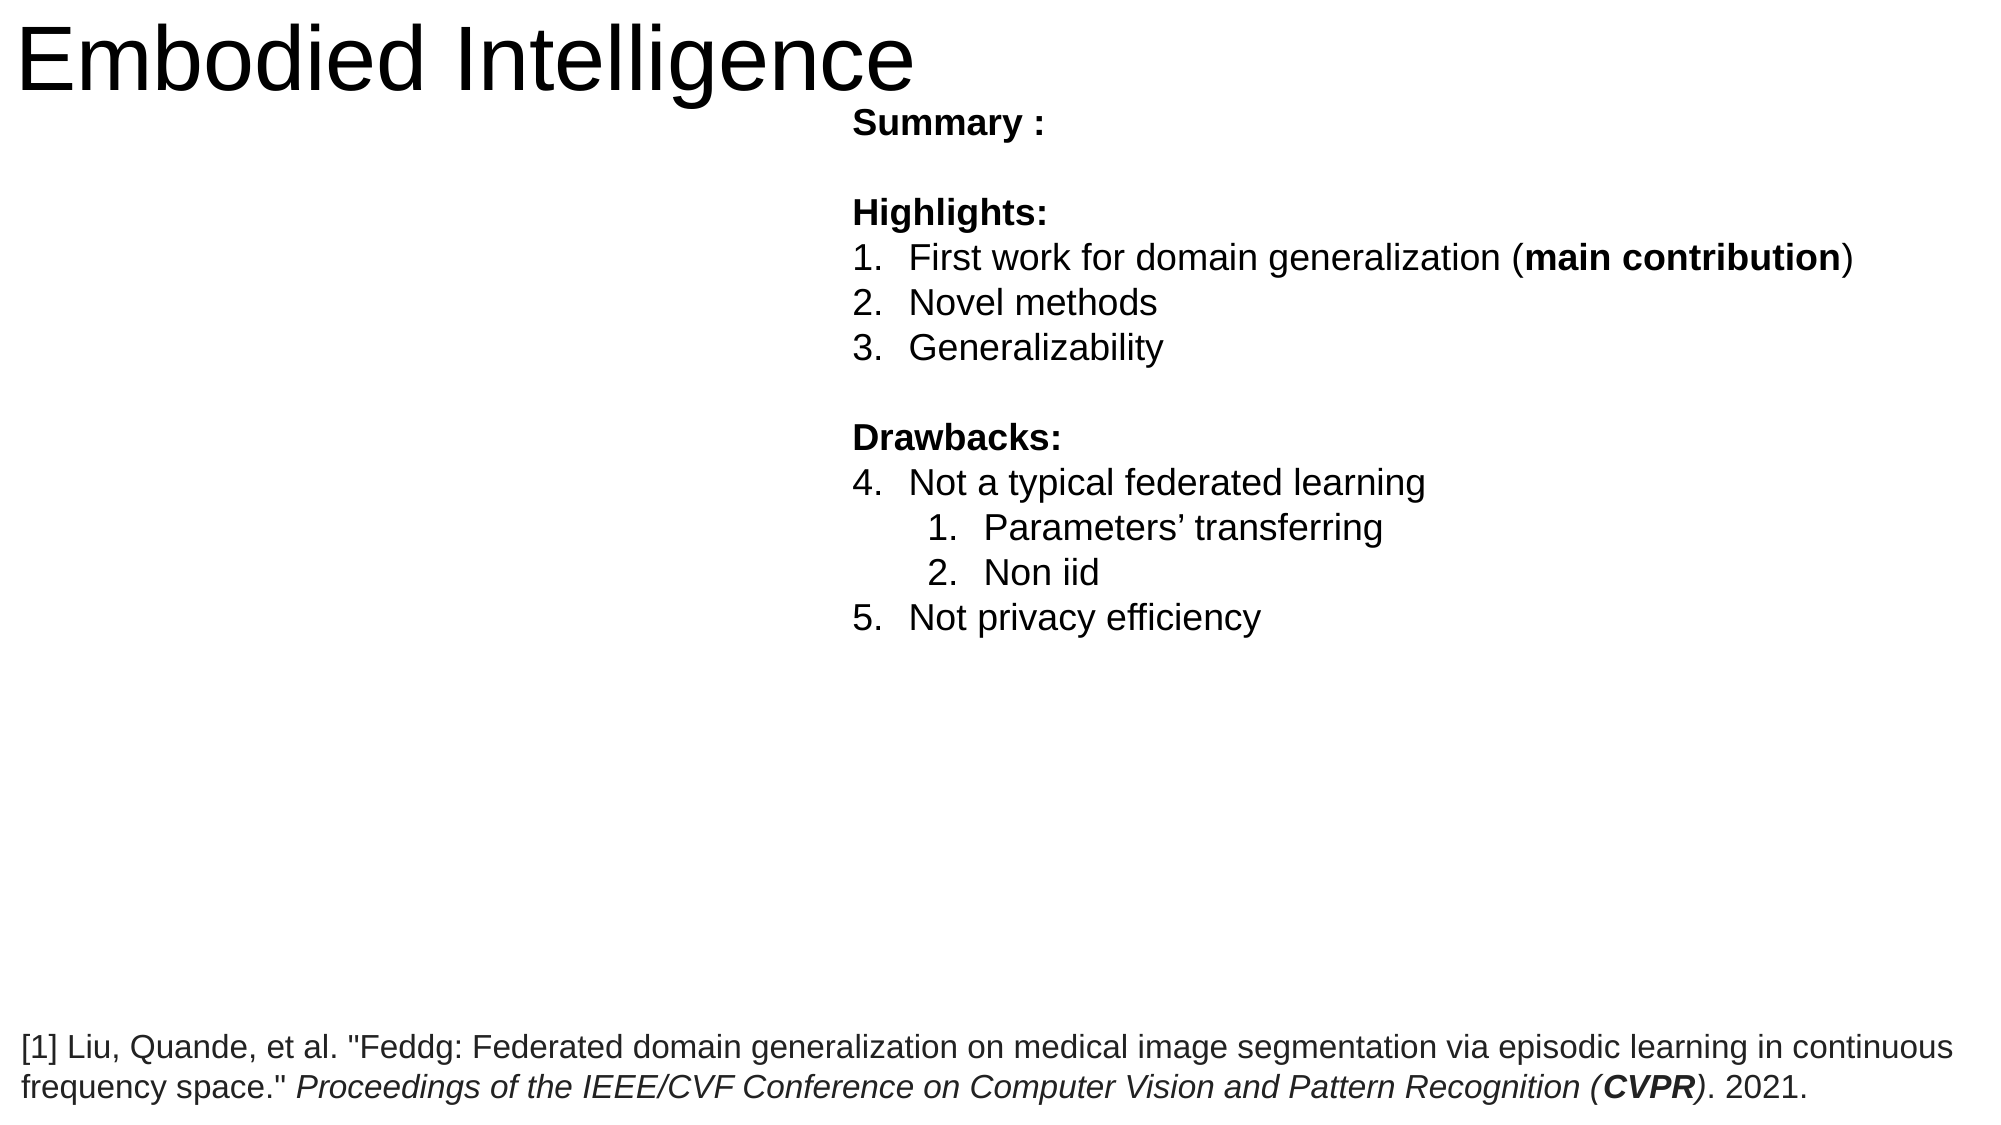

# Embodied Intelligence
Summary :

Highlights:
First work for domain generalization (main contribution)
Novel methods
Generalizability

Drawbacks:
Not a typical federated learning
Parameters’ transferring
Non iid
Not privacy efficiency
[1] Liu, Quande, et al. "Feddg: Federated domain generalization on medical image segmentation via episodic learning in continuous frequency space." Proceedings of the IEEE/CVF Conference on Computer Vision and Pattern Recognition (CVPR). 2021.